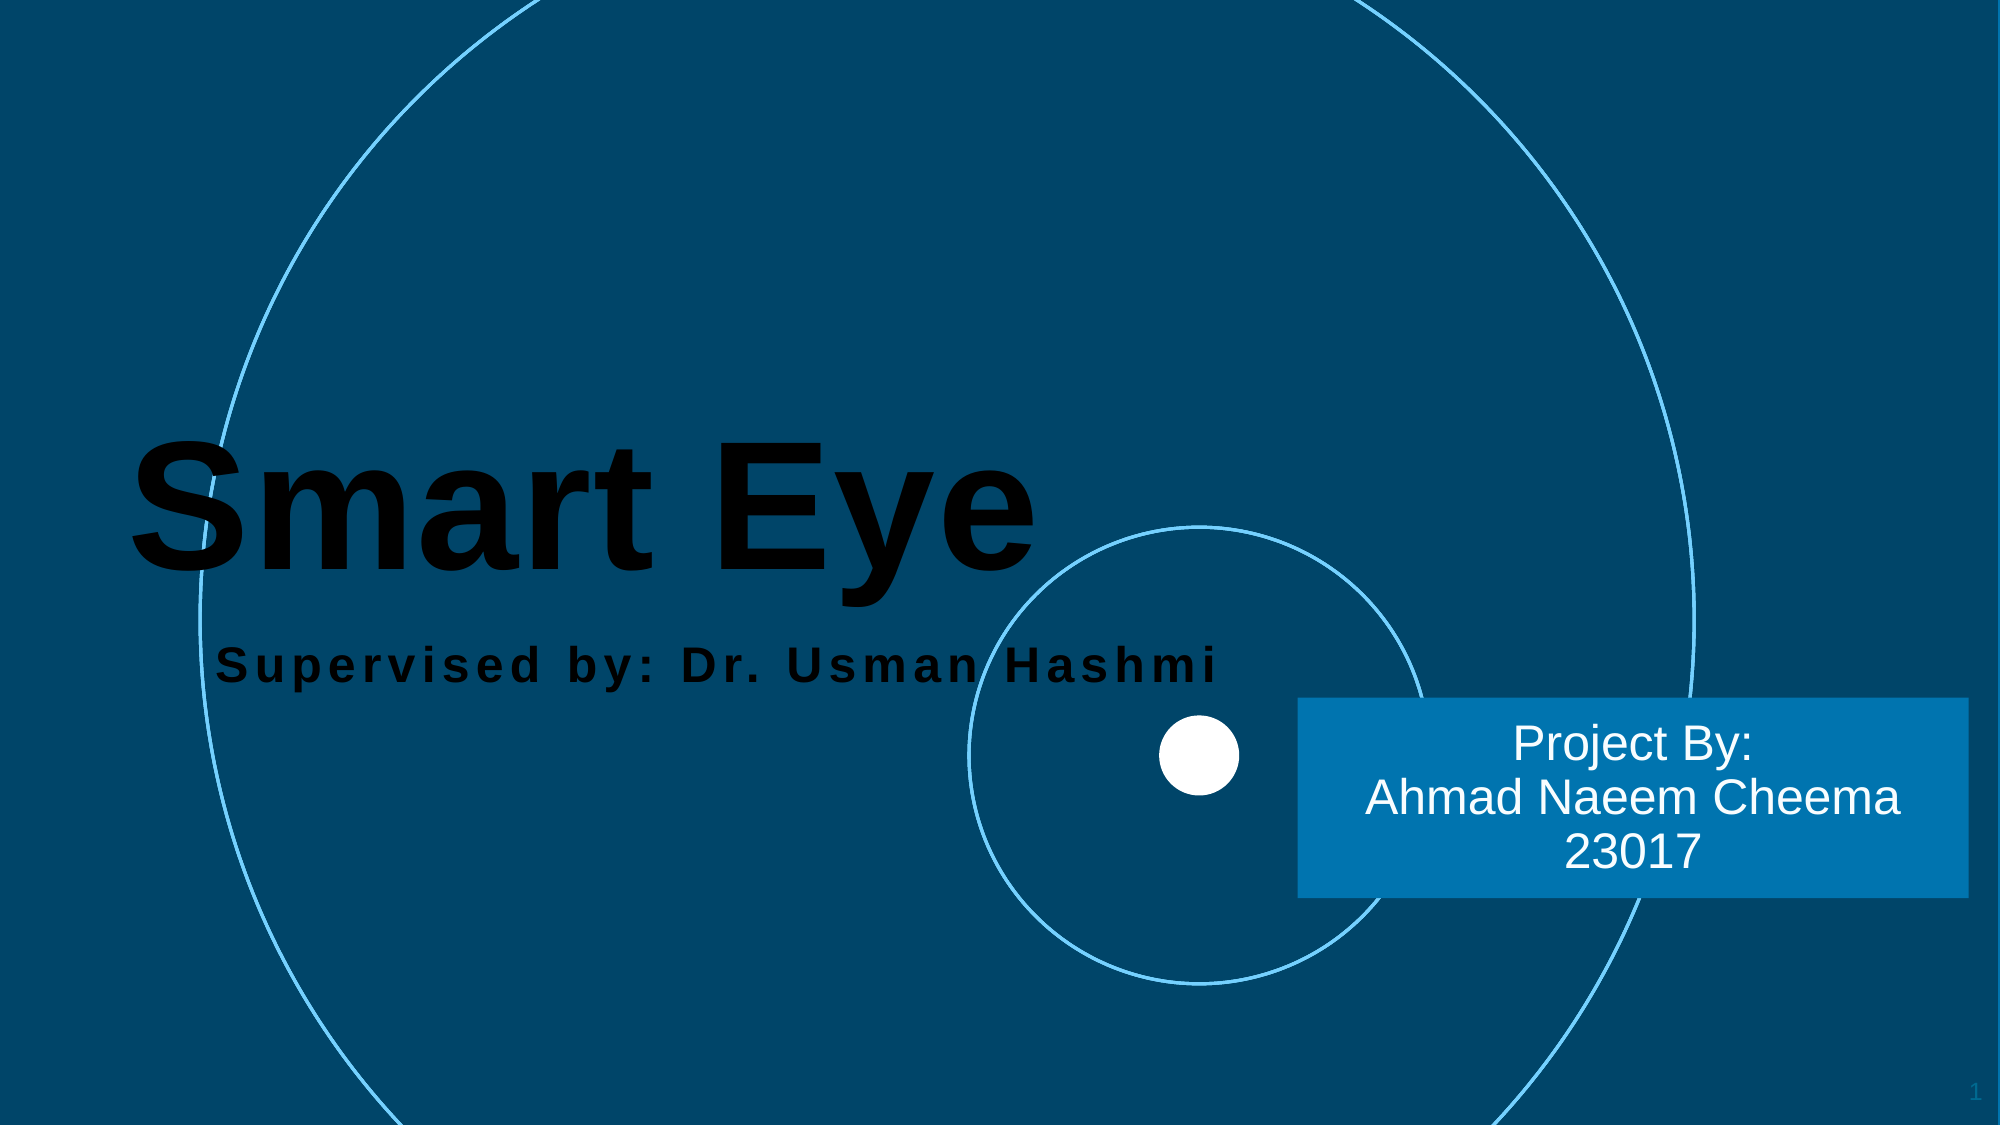

# Smart Eye

Supervised by: Dr. Usman Hashmi
Project By:
Ahmad Naeem Cheema
23017

1